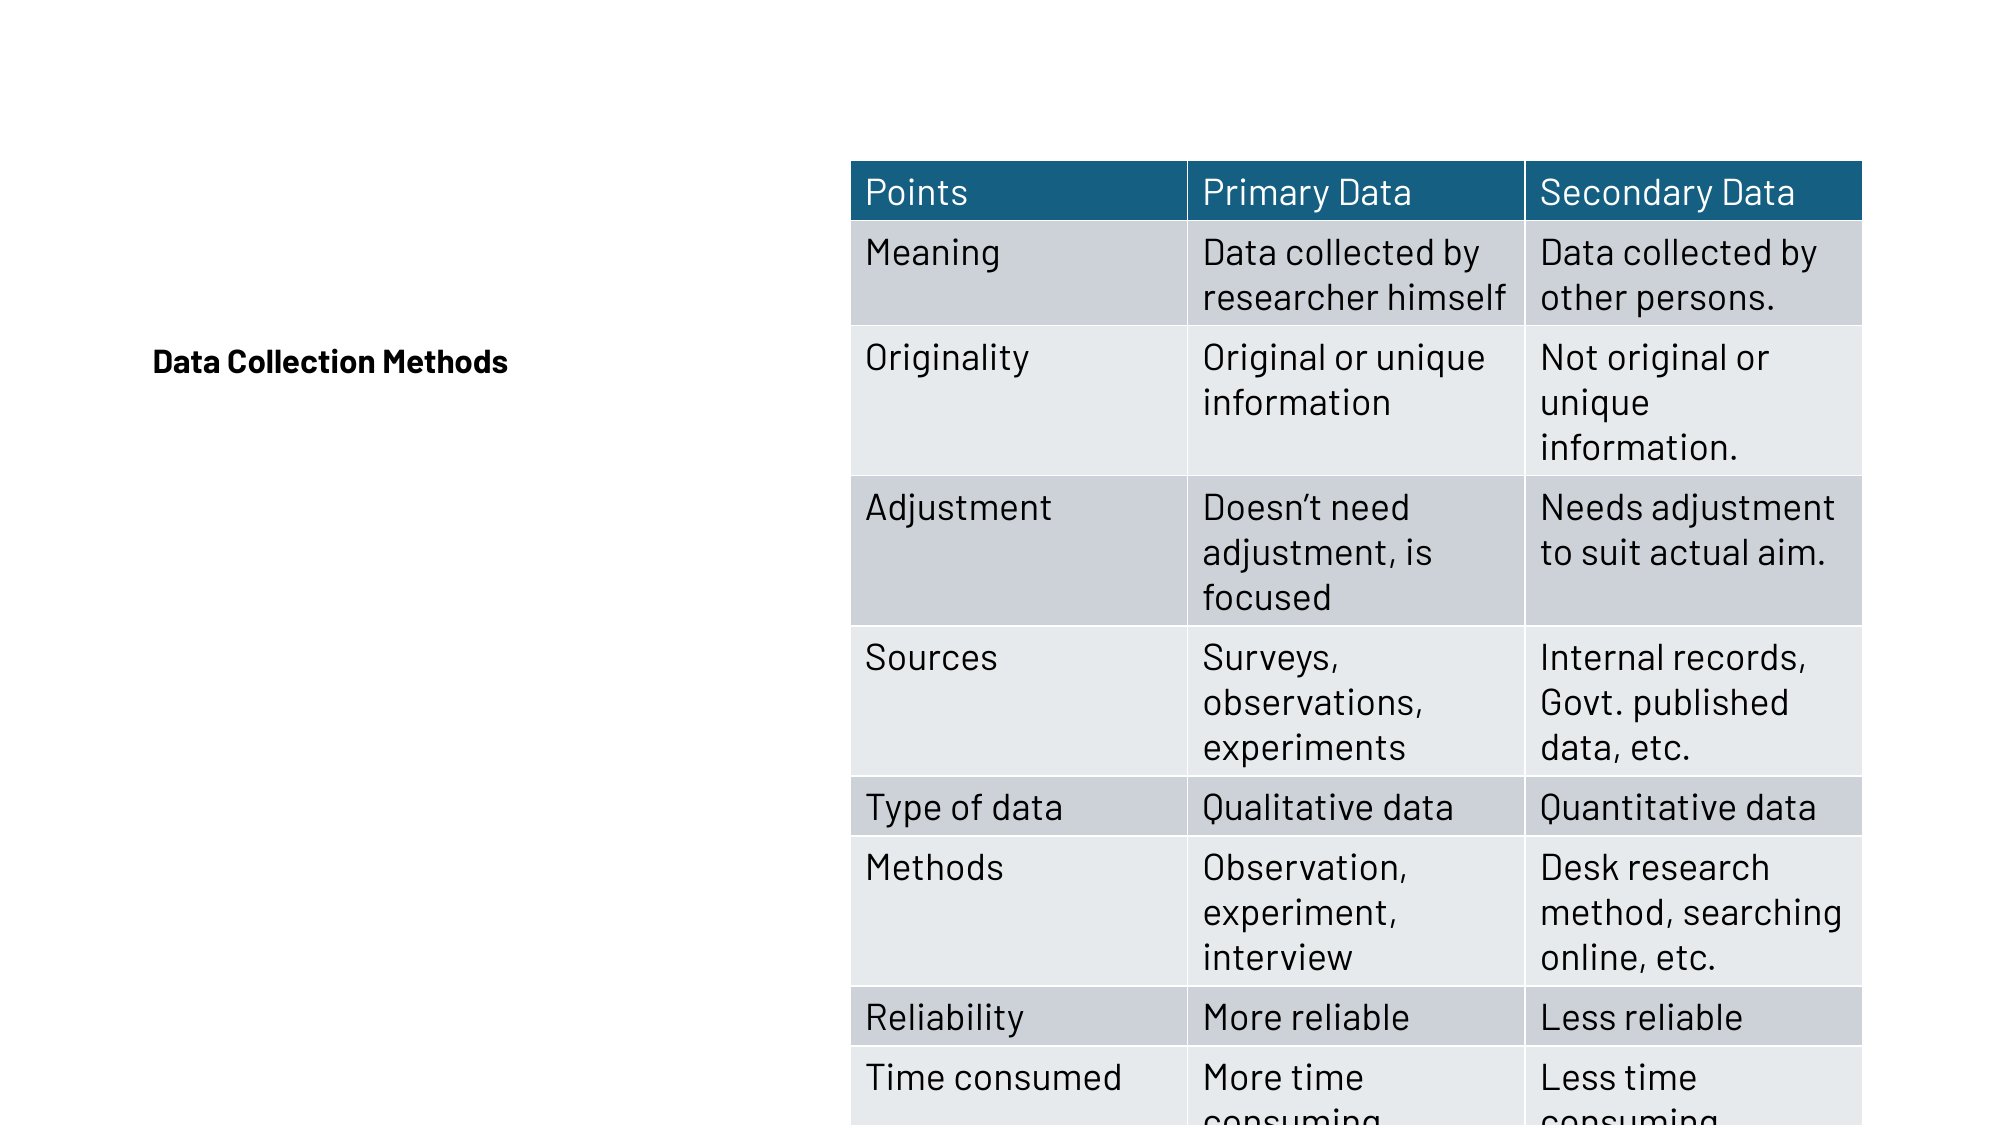

| Points | Primary Data | Secondary Data |
| --- | --- | --- |
| Meaning | Data collected by researcher himself | Data collected by other persons. |
| Originality | Original or unique information | Not original or unique information. |
| Adjustment | Doesn’t need adjustment, is focused | Needs adjustment to suit actual aim. |
| Sources | Surveys, observations, experiments | Internal records, Govt. published data, etc. |
| Type of data | Qualitative data | Quantitative data |
| Methods | Observation, experiment, interview | Desk research method, searching online, etc. |
| Reliability | More reliable | Less reliable |
| Time consumed | More time consuming | Less time consuming |
| Need of investigators | Needs team of trained investigators | Doesn’t need team of investigators |
| Cost effectiveness | Costly | Economical |
| Collected when | Secondary data is inadequate | Before primary data is collected |
| Capability | More capable to solve a problem | Less capable to solve a problem |
| Suitability | Most suitable to achieve objective | May or may not be suitable |
| Bias | Possibility of bias exist | Somewhat safe from bias |
| Collected by | Researcher or his agents | Persons other than who collects primary data |
| Precaution to use | Not Necessary | Quite necessary |
|  |  |  |
Data Collection Methods